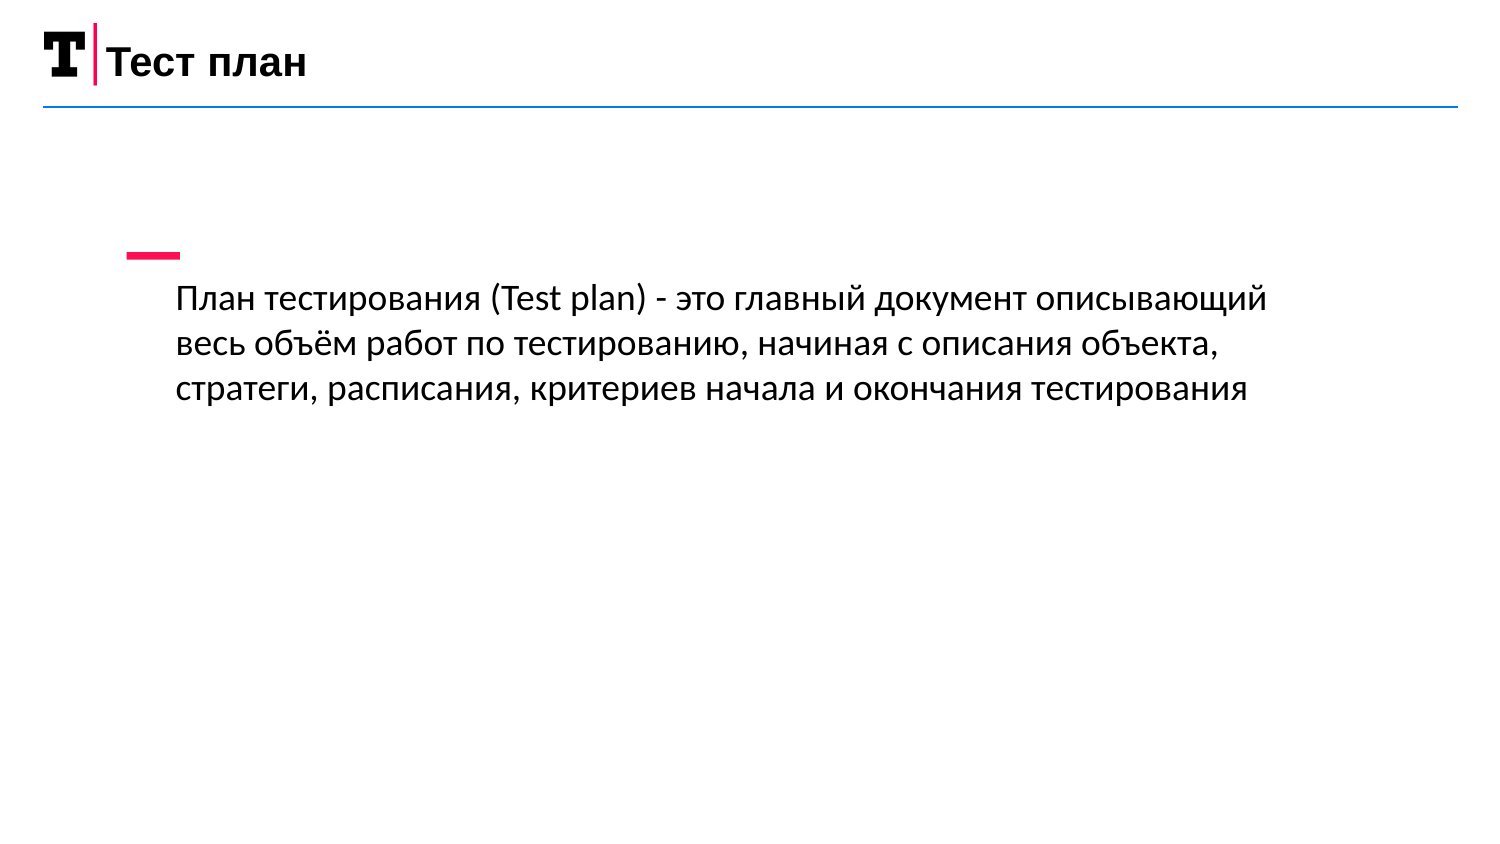

Тест план

План тестирования (Test plan) - это главный документ описывающий
весь объём работ по тестированию, начиная с описания объекта,
стратеги, расписания, критериев начала и окончания тестирования
90